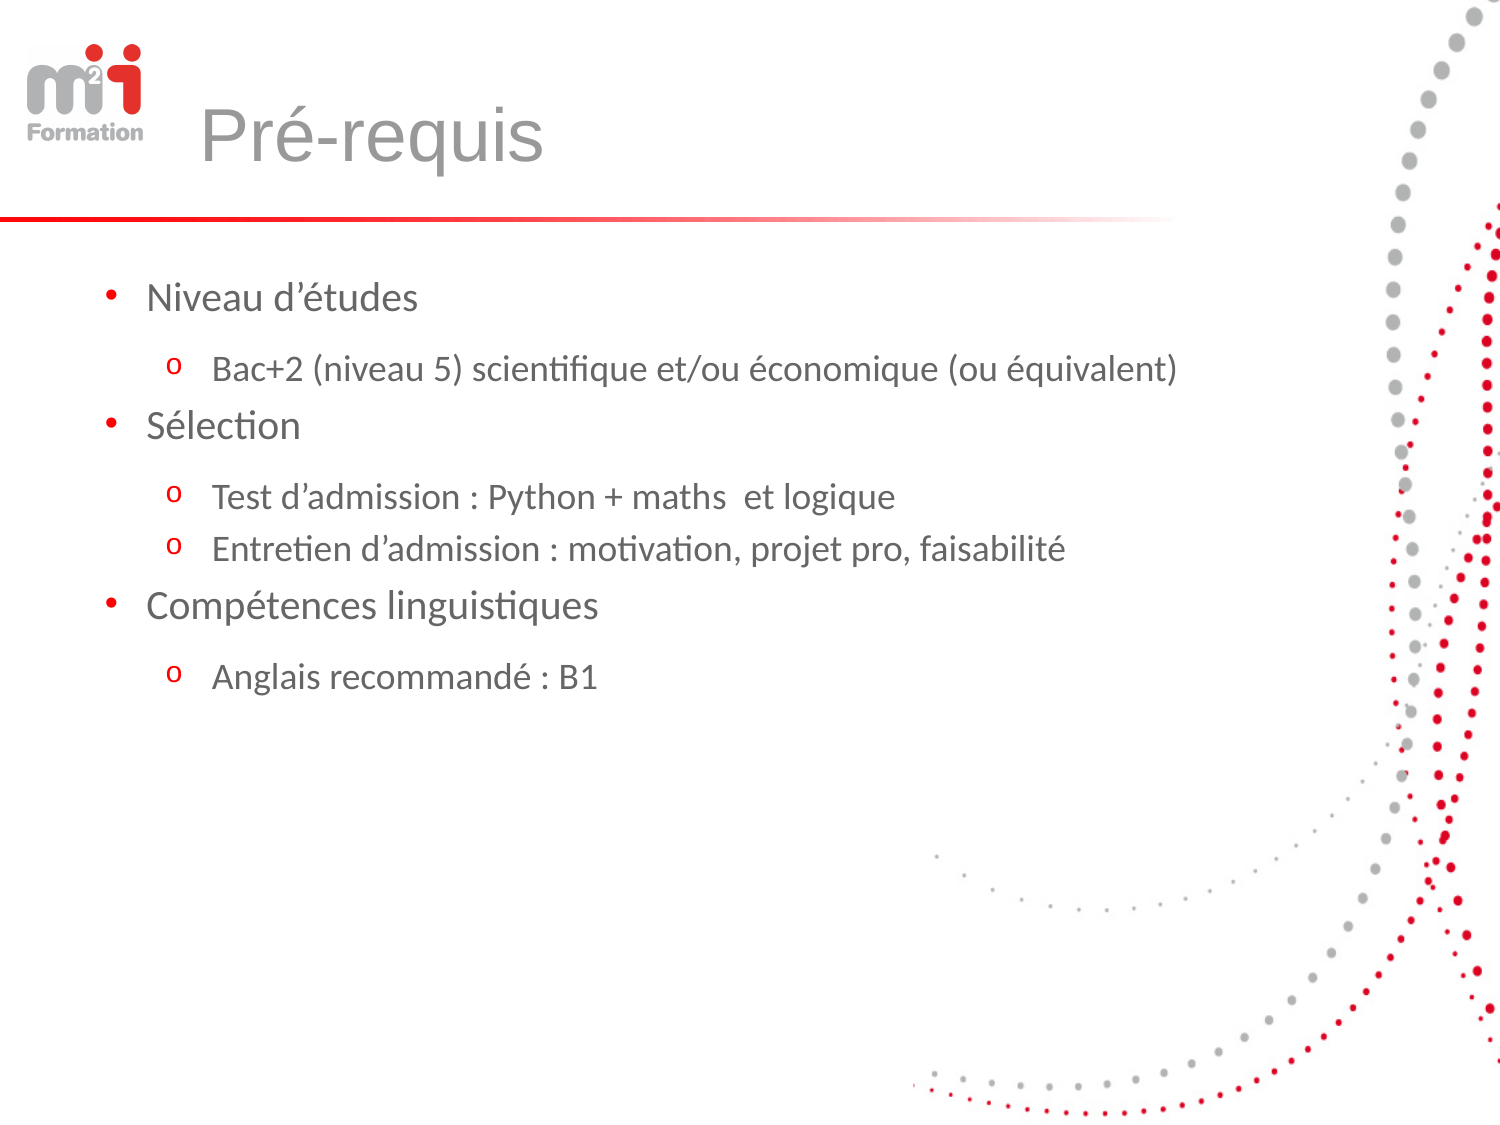

# Pré‑requis
Niveau d’études
Bac+2 (niveau 5) scientifique et/ou économique (ou équivalent)
Sélection
Test d’admission : Python + maths  et logique
Entretien d’admission : motivation, projet pro, faisabilité
Compétences linguistiques
Anglais recommandé : B1